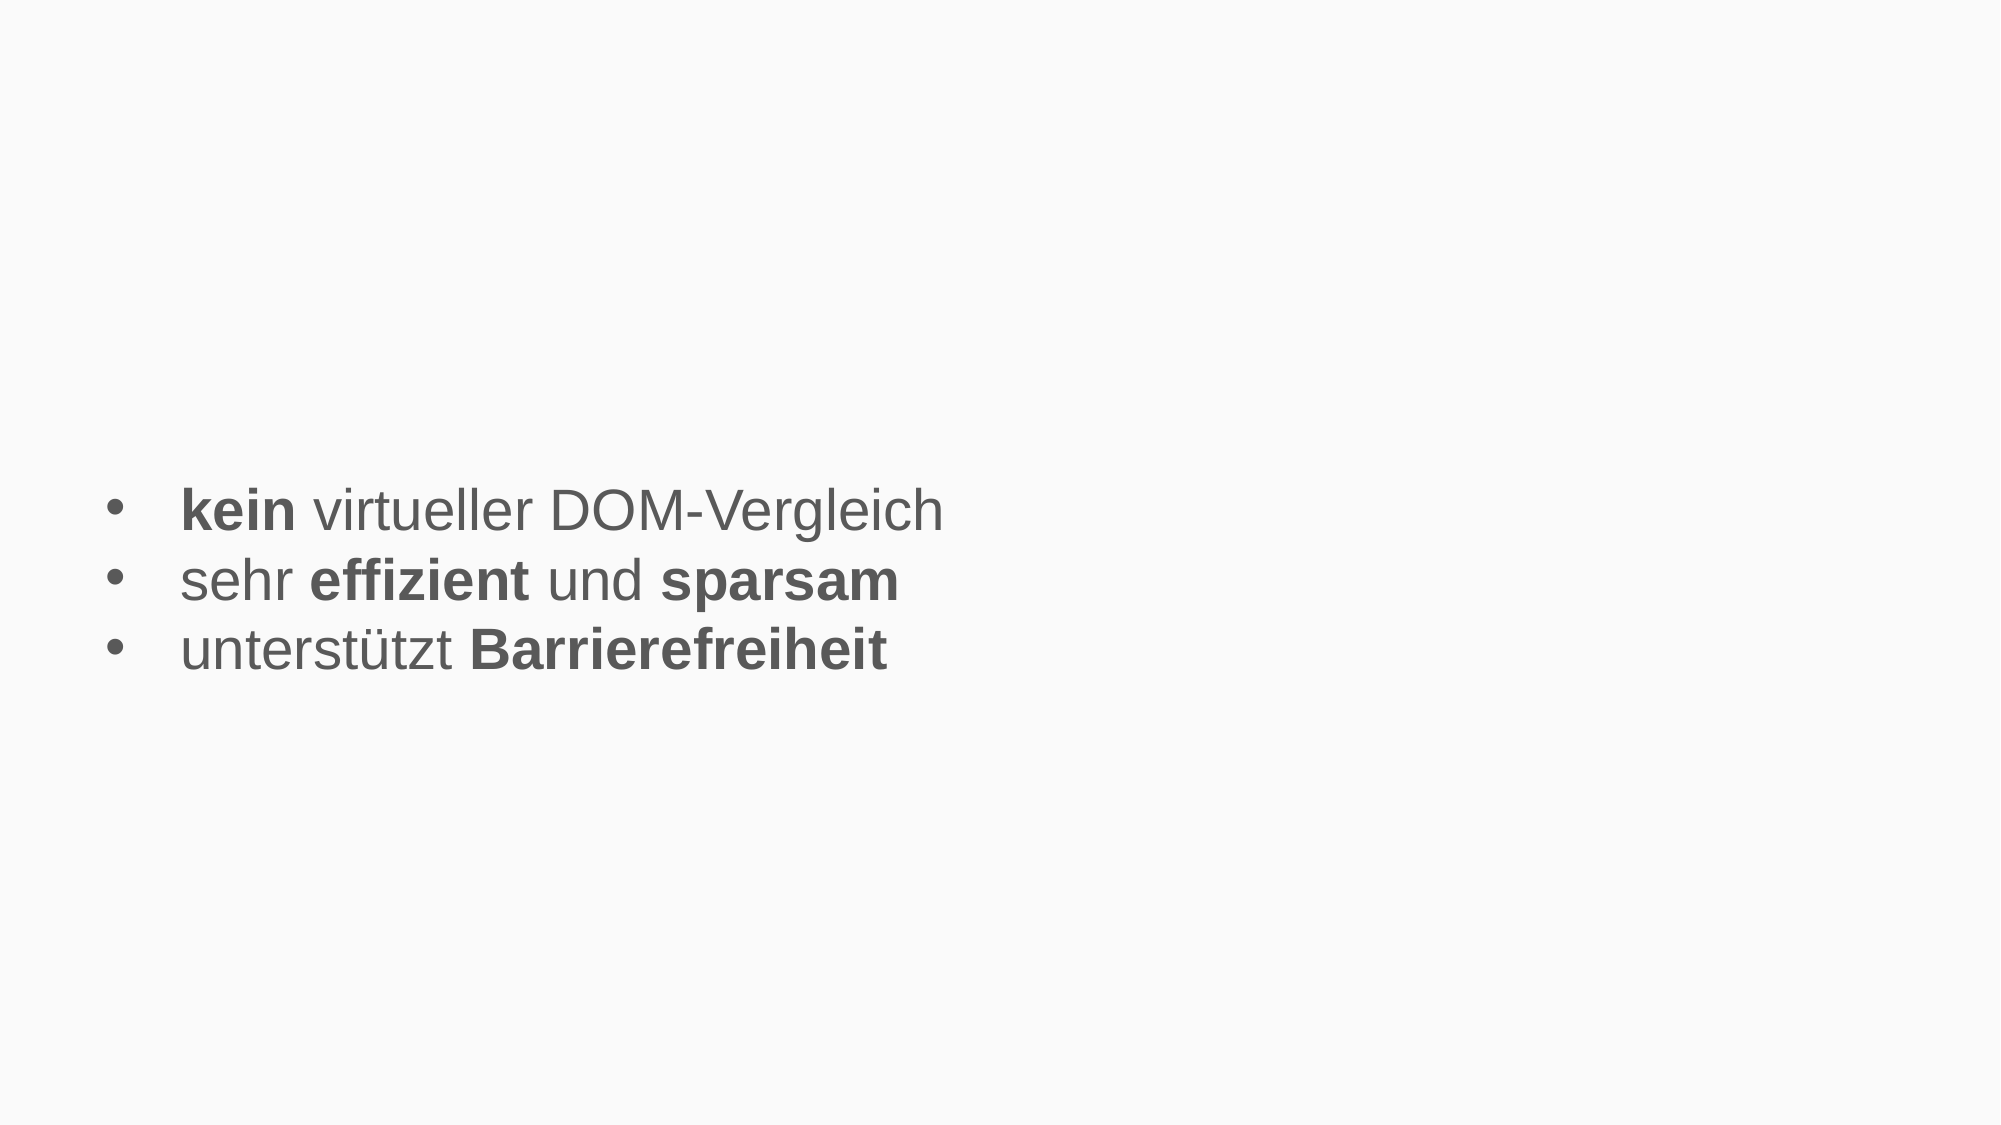

kein virtueller DOM-Vergleich
sehr effizient und sparsam
unterstützt Barrierefreiheit